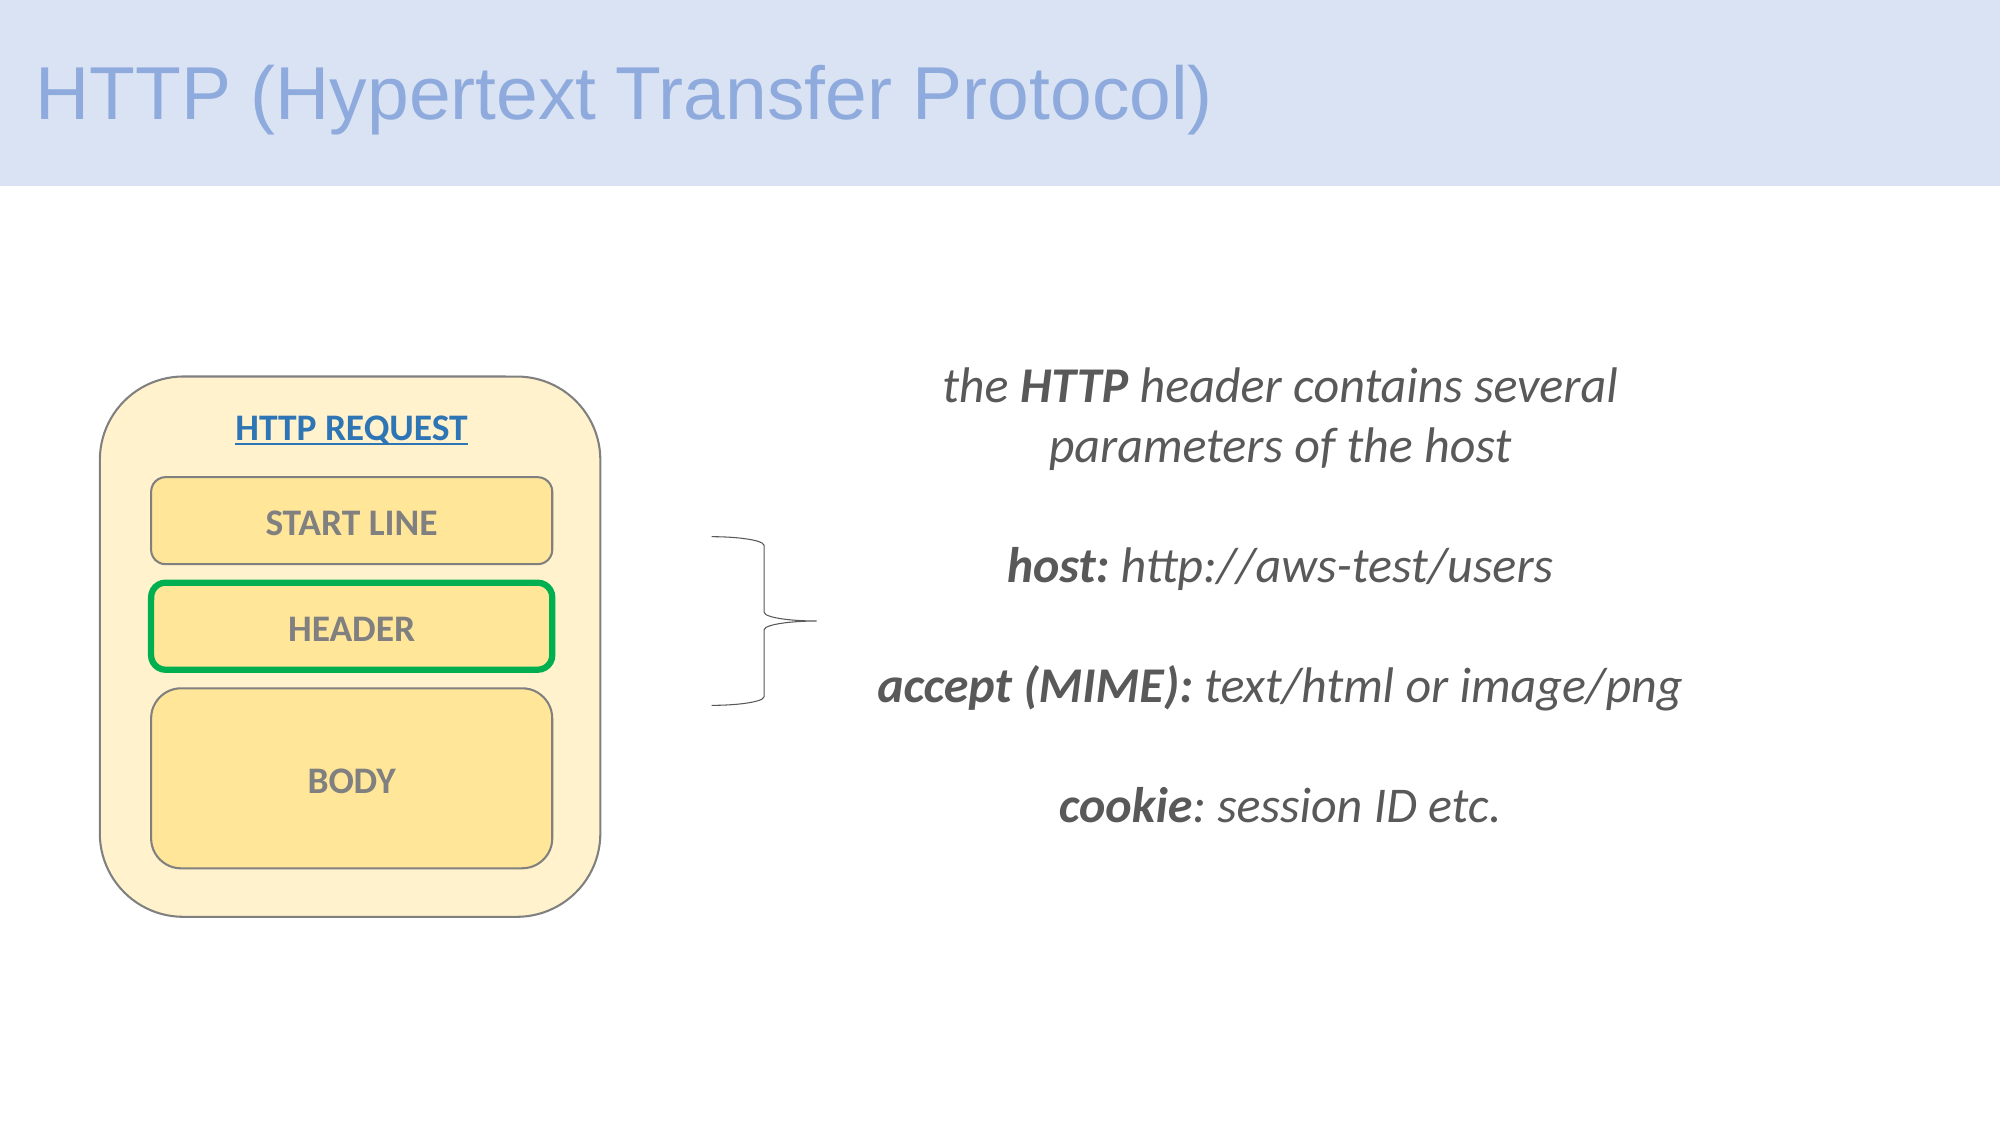

# HTTP (Hypertext Transfer Protocol)

the HTTP header contains several
parameters of the host

host: http://aws-test/users

accept (MIME): text/html or image/png

cookie: session ID etc.

HTTP REQUEST
START LINE

HEADER
BODY